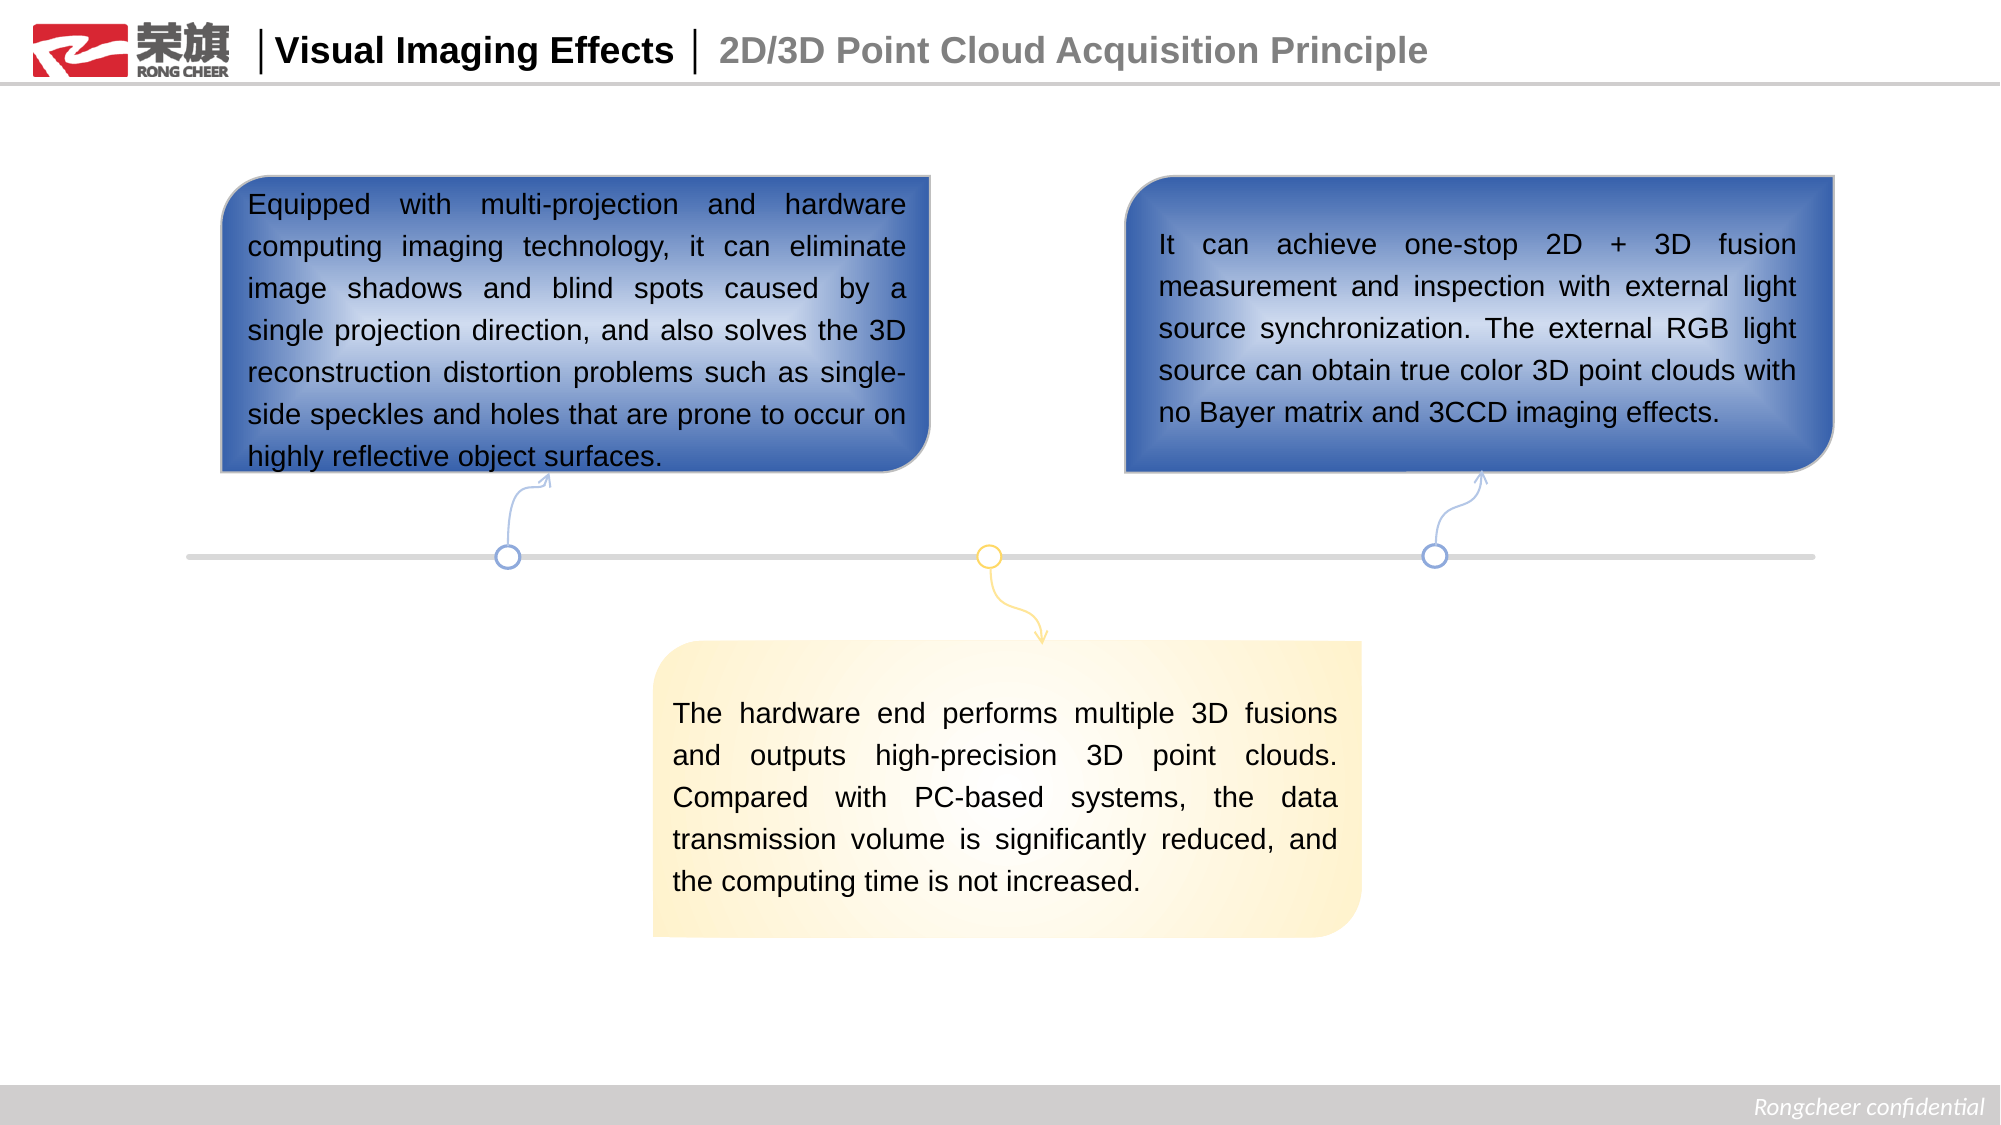

│Visual Imaging Effects │ 2D/3D Point Cloud Acquisition Principle

Equipped with multi-projection and hardware computing imaging technology, it can eliminate image shadows and blind spots caused by a single projection direction, and also solves the 3D reconstruction distortion problems such as single-side speckles and holes that are prone to occur on highly reflective object surfaces.

It can achieve one-stop 2D + 3D fusion measurement and inspection with external light source synchronization. The external RGB light source can obtain true color 3D point clouds with no Bayer matrix and 3CCD imaging effects.

The hardware end performs multiple 3D fusions and outputs high-precision 3D point clouds. Compared with PC-based systems, the data transmission volume is significantly reduced, and the computing time is not increased.
9